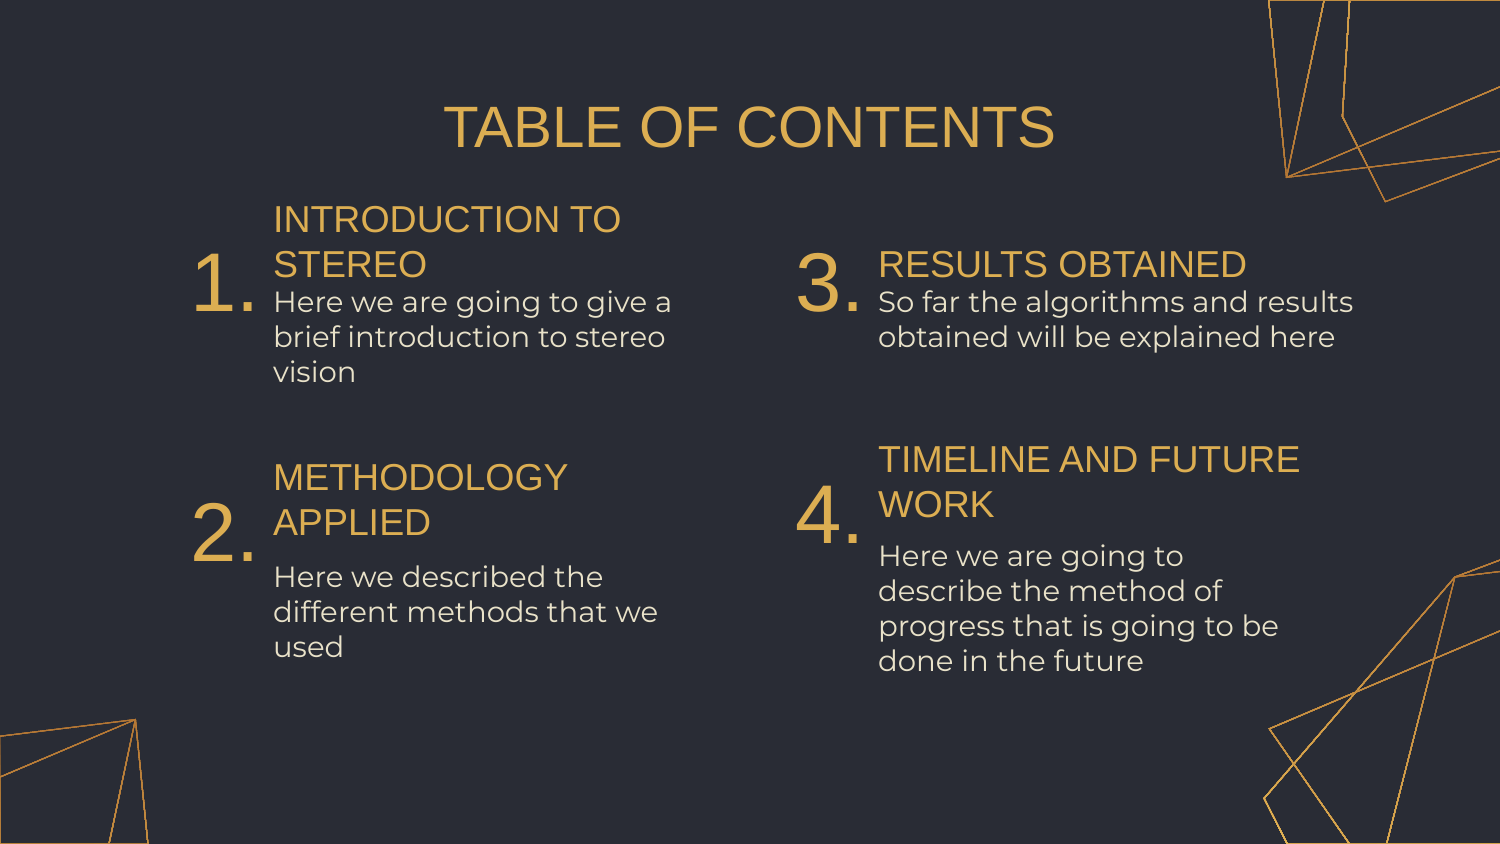

# TABLE OF CONTENTS
1.
3.
INTRODUCTION TO STEREO
RESULTS OBTAINED
Here we are going to give a brief introduction to stereo vision
So far the algorithms and results obtained will be explained here

4.
TIMELINE AND FUTURE WORK
2.
METHODOLOGY APPLIED
Here we are going to describe the method of progress that is going to be done in the future

Here we described the different methods that we used